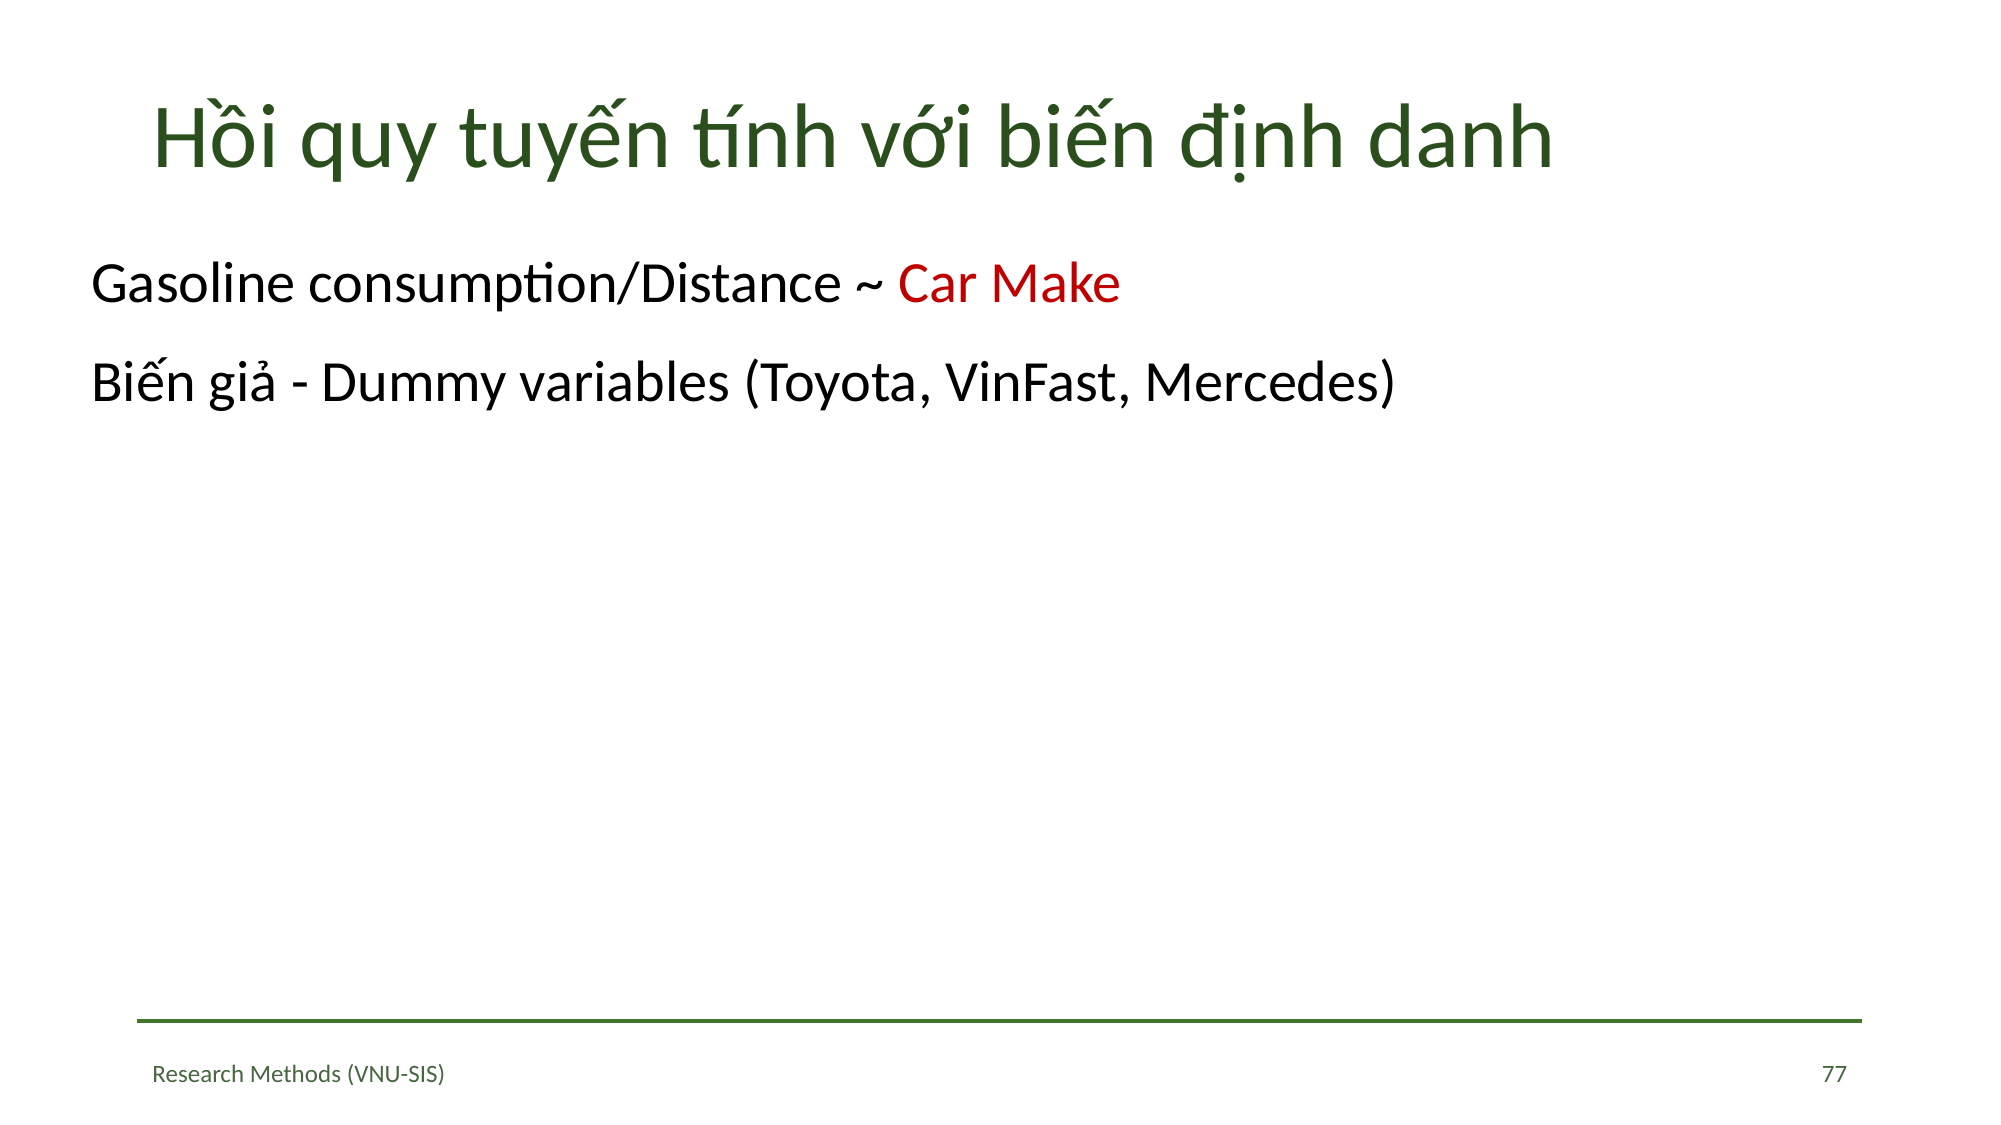

# Hồi quy tuyến tính với biến định danh
Gasoline consumption/Distance ~ Car Make
Biến giả - Dummy variables (Toyota, VinFast, Mercedes)

77
Research Methods (VNU-SIS)